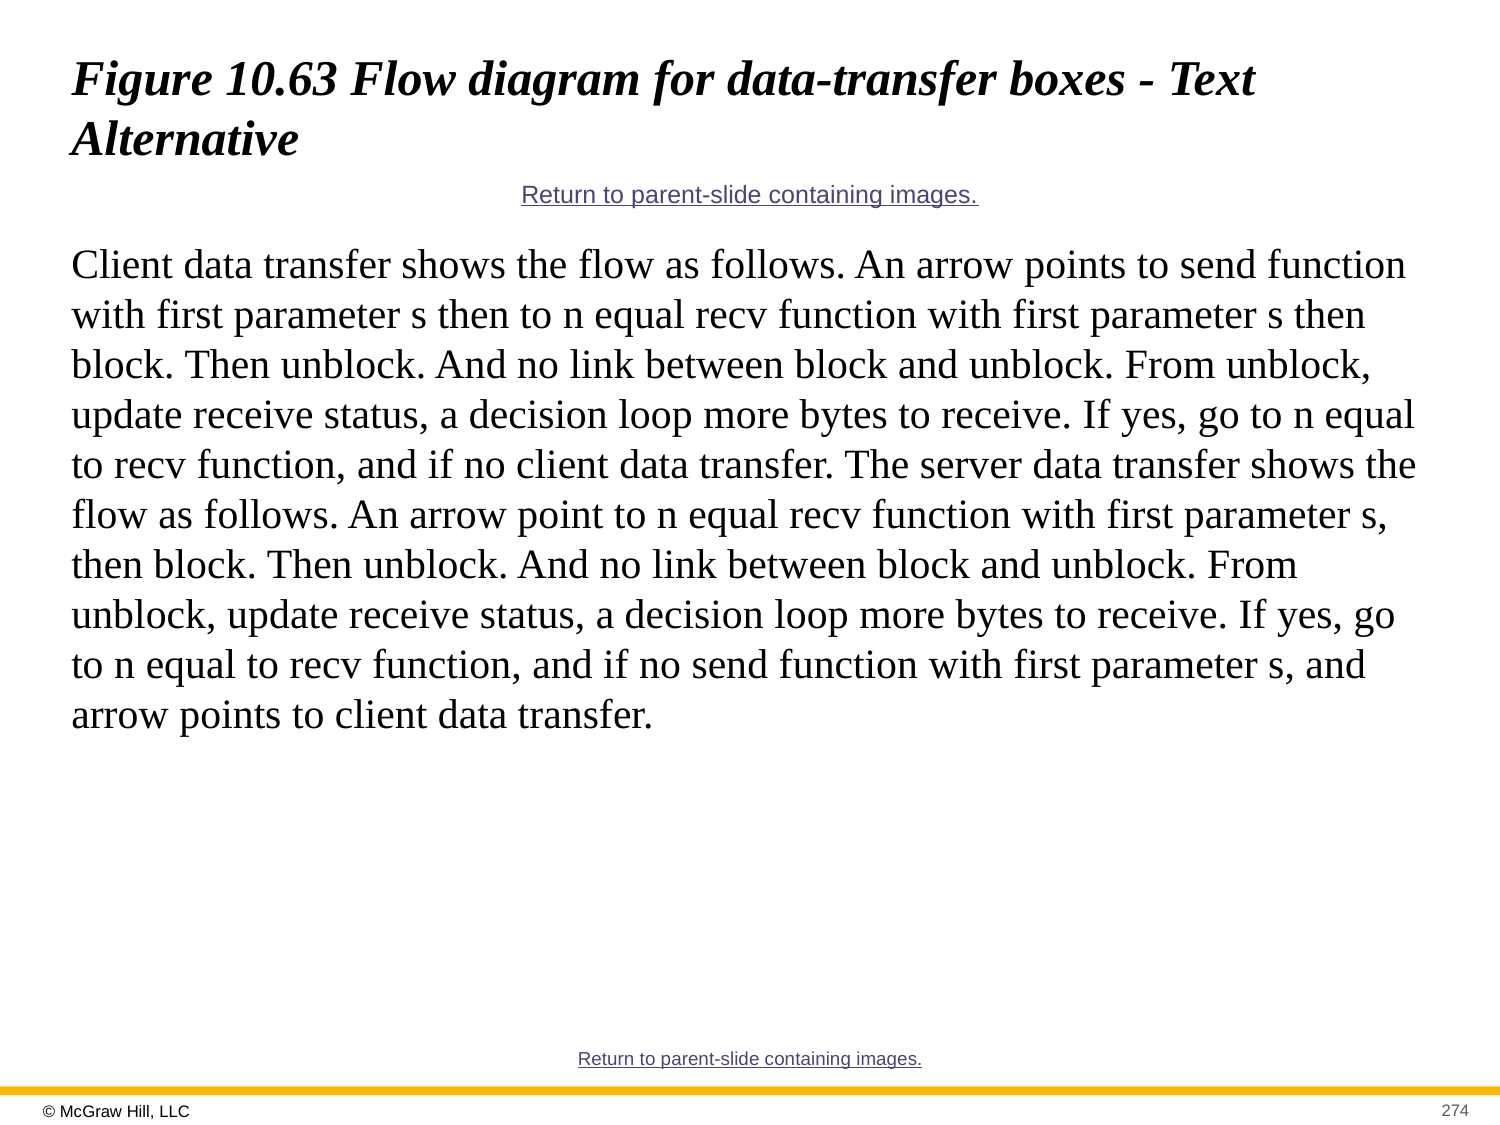

# Figure 10.63 Flow diagram for data-transfer boxes - Text Alternative
Return to parent-slide containing images.
Client data transfer shows the flow as follows. An arrow points to send function with first parameter s then to n equal recv function with first parameter s then block. Then unblock. And no link between block and unblock. From unblock, update receive status, a decision loop more bytes to receive. If yes, go to n equal to recv function, and if no client data transfer. The server data transfer shows the flow as follows. An arrow point to n equal recv function with first parameter s, then block. Then unblock. And no link between block and unblock. From unblock, update receive status, a decision loop more bytes to receive. If yes, go to n equal to recv function, and if no send function with first parameter s, and arrow points to client data transfer.
Return to parent-slide containing images.
274